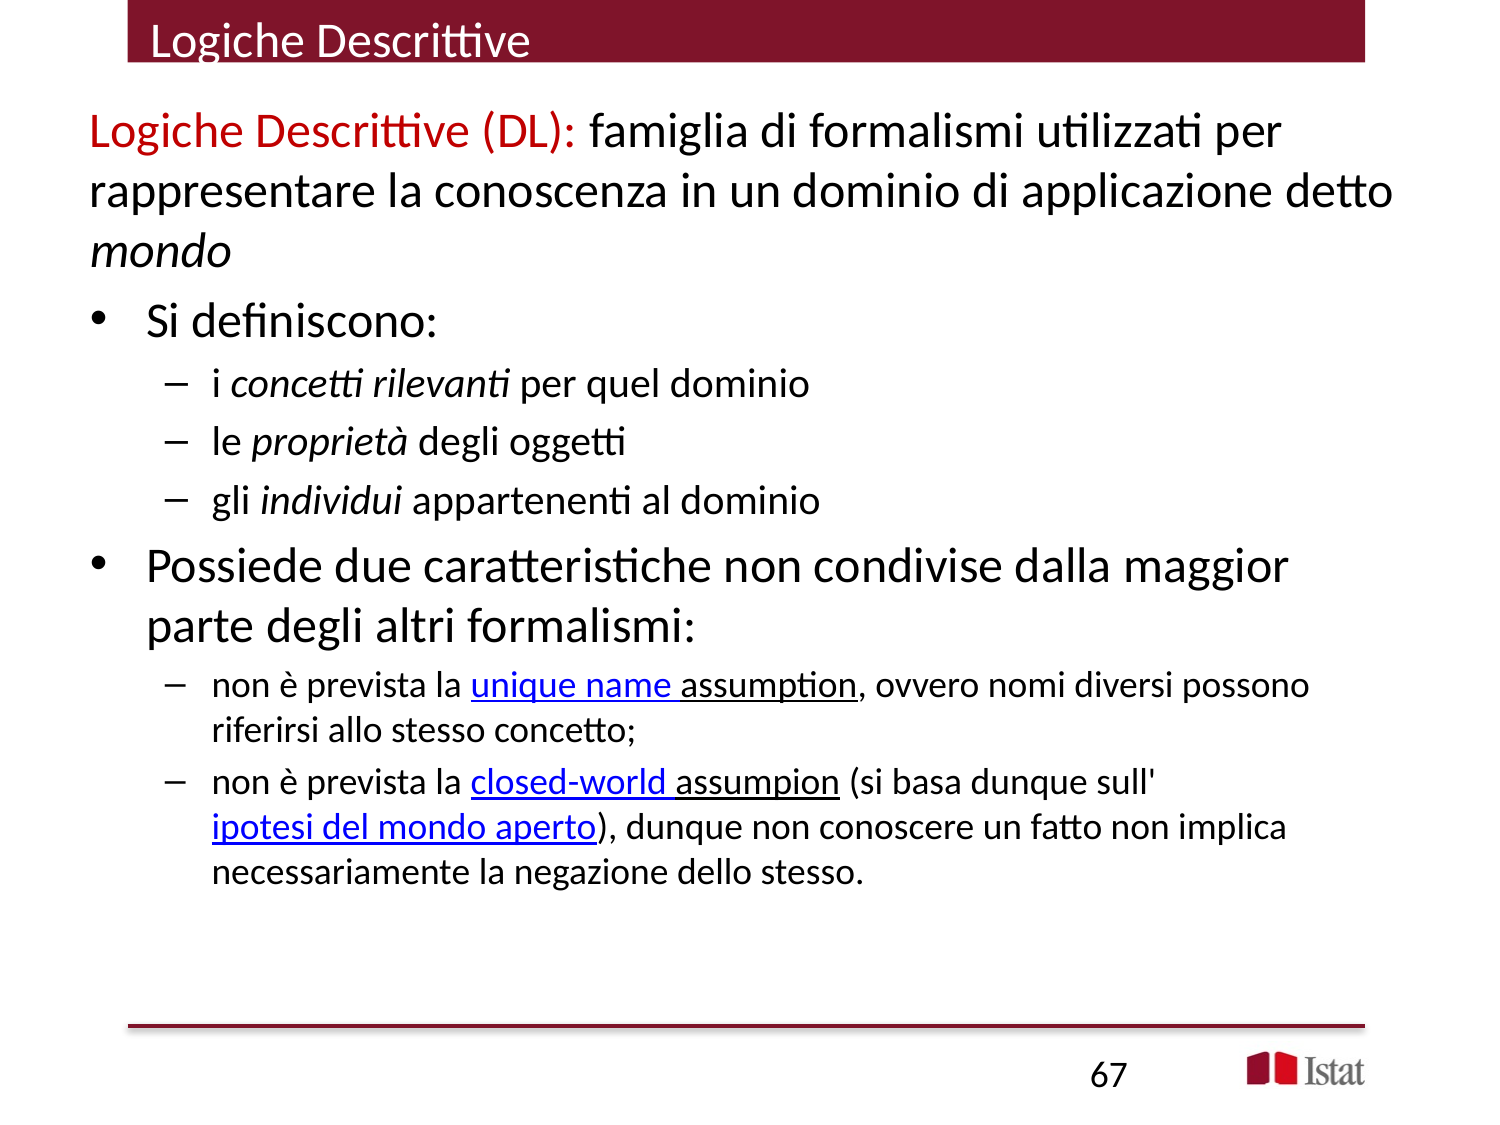

# Logiche Descrittive
Logiche Descrittive (DL): famiglia di formalismi utilizzati per rappresentare la conoscenza in un dominio di applicazione detto mondo
Si definiscono:
i concetti rilevanti per quel dominio
le proprietà degli oggetti
gli individui appartenenti al dominio
Possiede due caratteristiche non condivise dalla maggior parte degli altri formalismi:
non è prevista la unique name assumption, ovvero nomi diversi possono riferirsi allo stesso concetto;
non è prevista la closed-world assumpion (si basa dunque sull'ipotesi del mondo aperto), dunque non conoscere un fatto non implica necessariamente la negazione dello stesso.

67